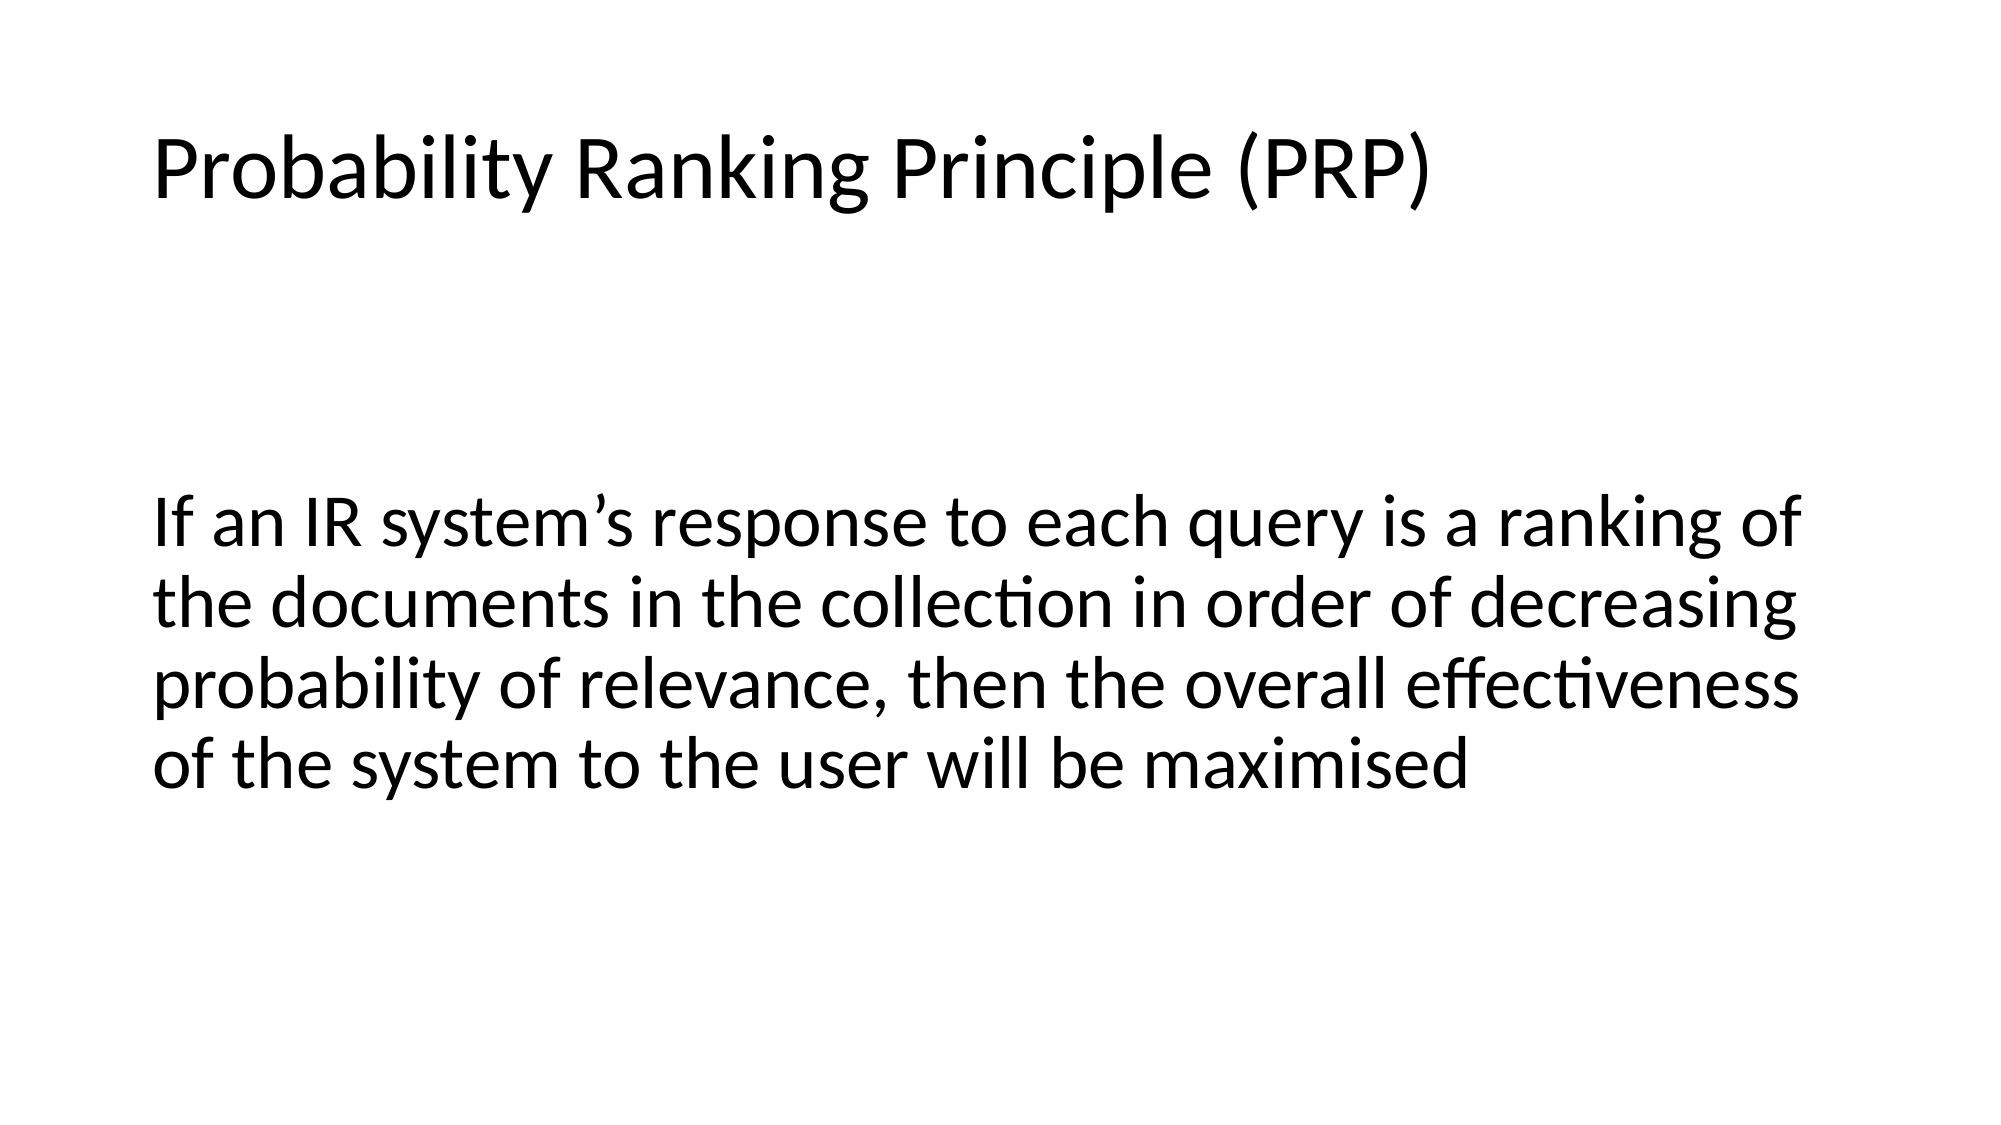

Probability Ranking Principle (PRP)

If an IR system’s response to each query is a ranking of the documents in the collection in order of decreasing probability of relevance, then the overall effectiveness of the system to the user will be maximised